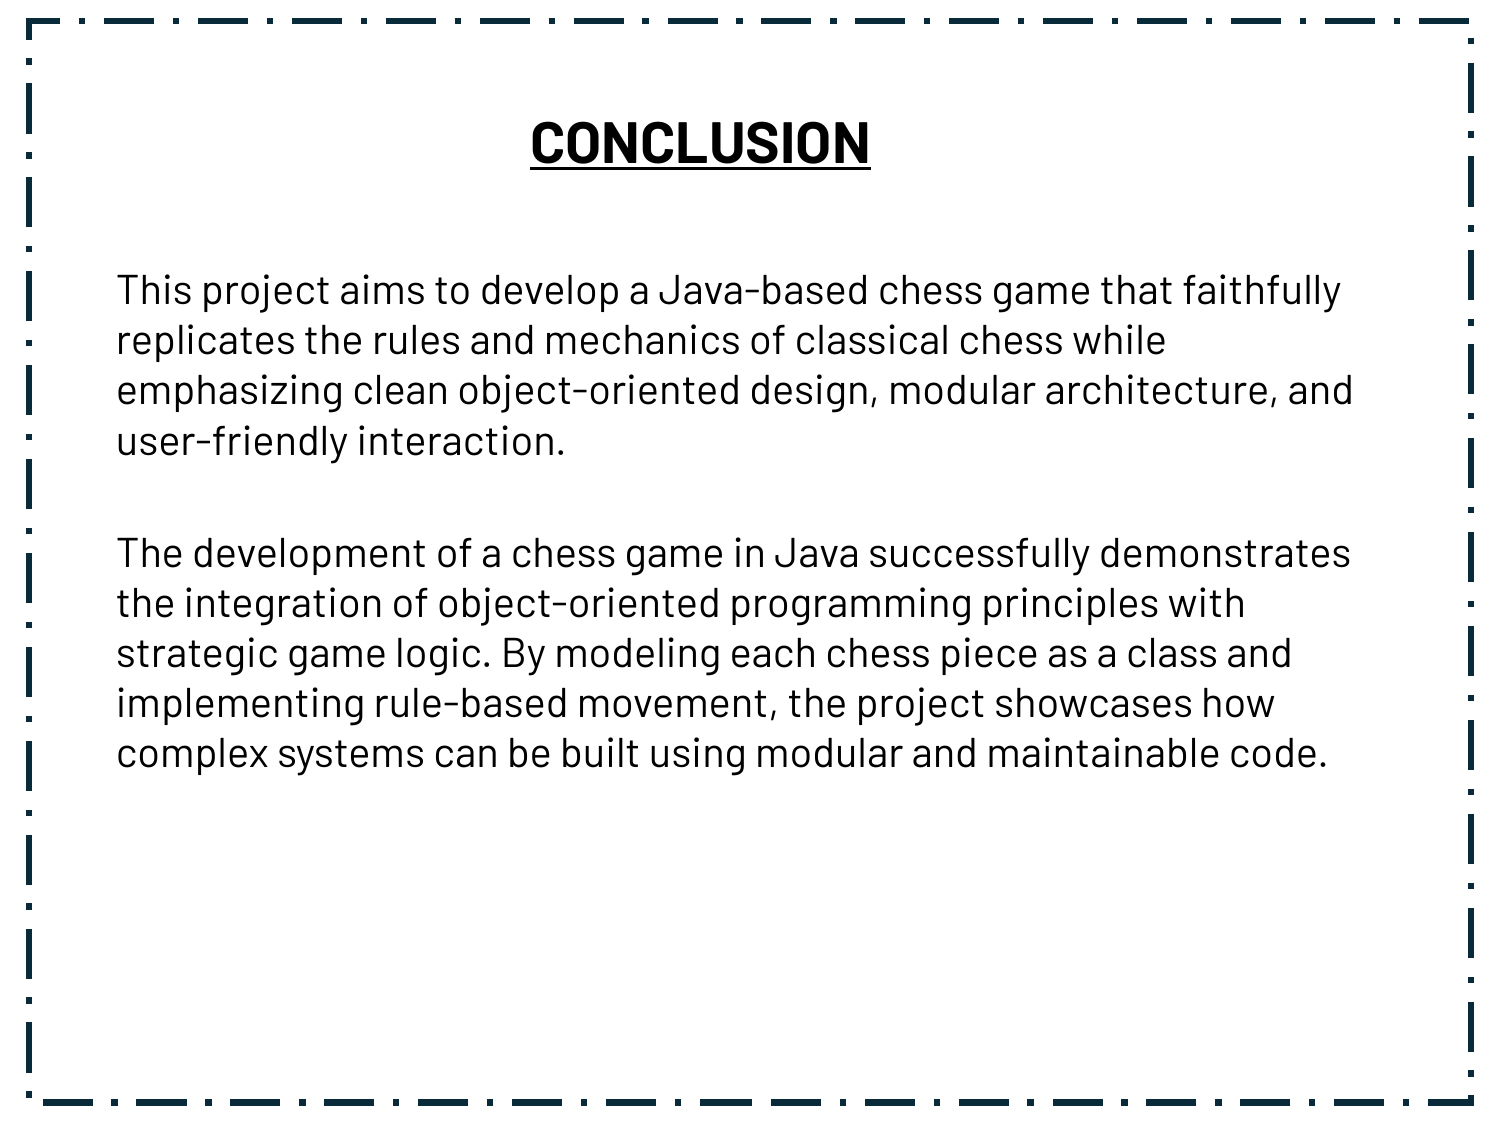

CONCLUSION
This project aims to develop a Java-based chess game that faithfully replicates the rules and mechanics of classical chess while emphasizing clean object-oriented design, modular architecture, and user-friendly interaction.
The development of a chess game in Java successfully demonstrates the integration of object-oriented programming principles with strategic game logic. By modeling each chess piece as a class and implementing rule-based movement, the project showcases how complex systems can be built using modular and maintainable code.